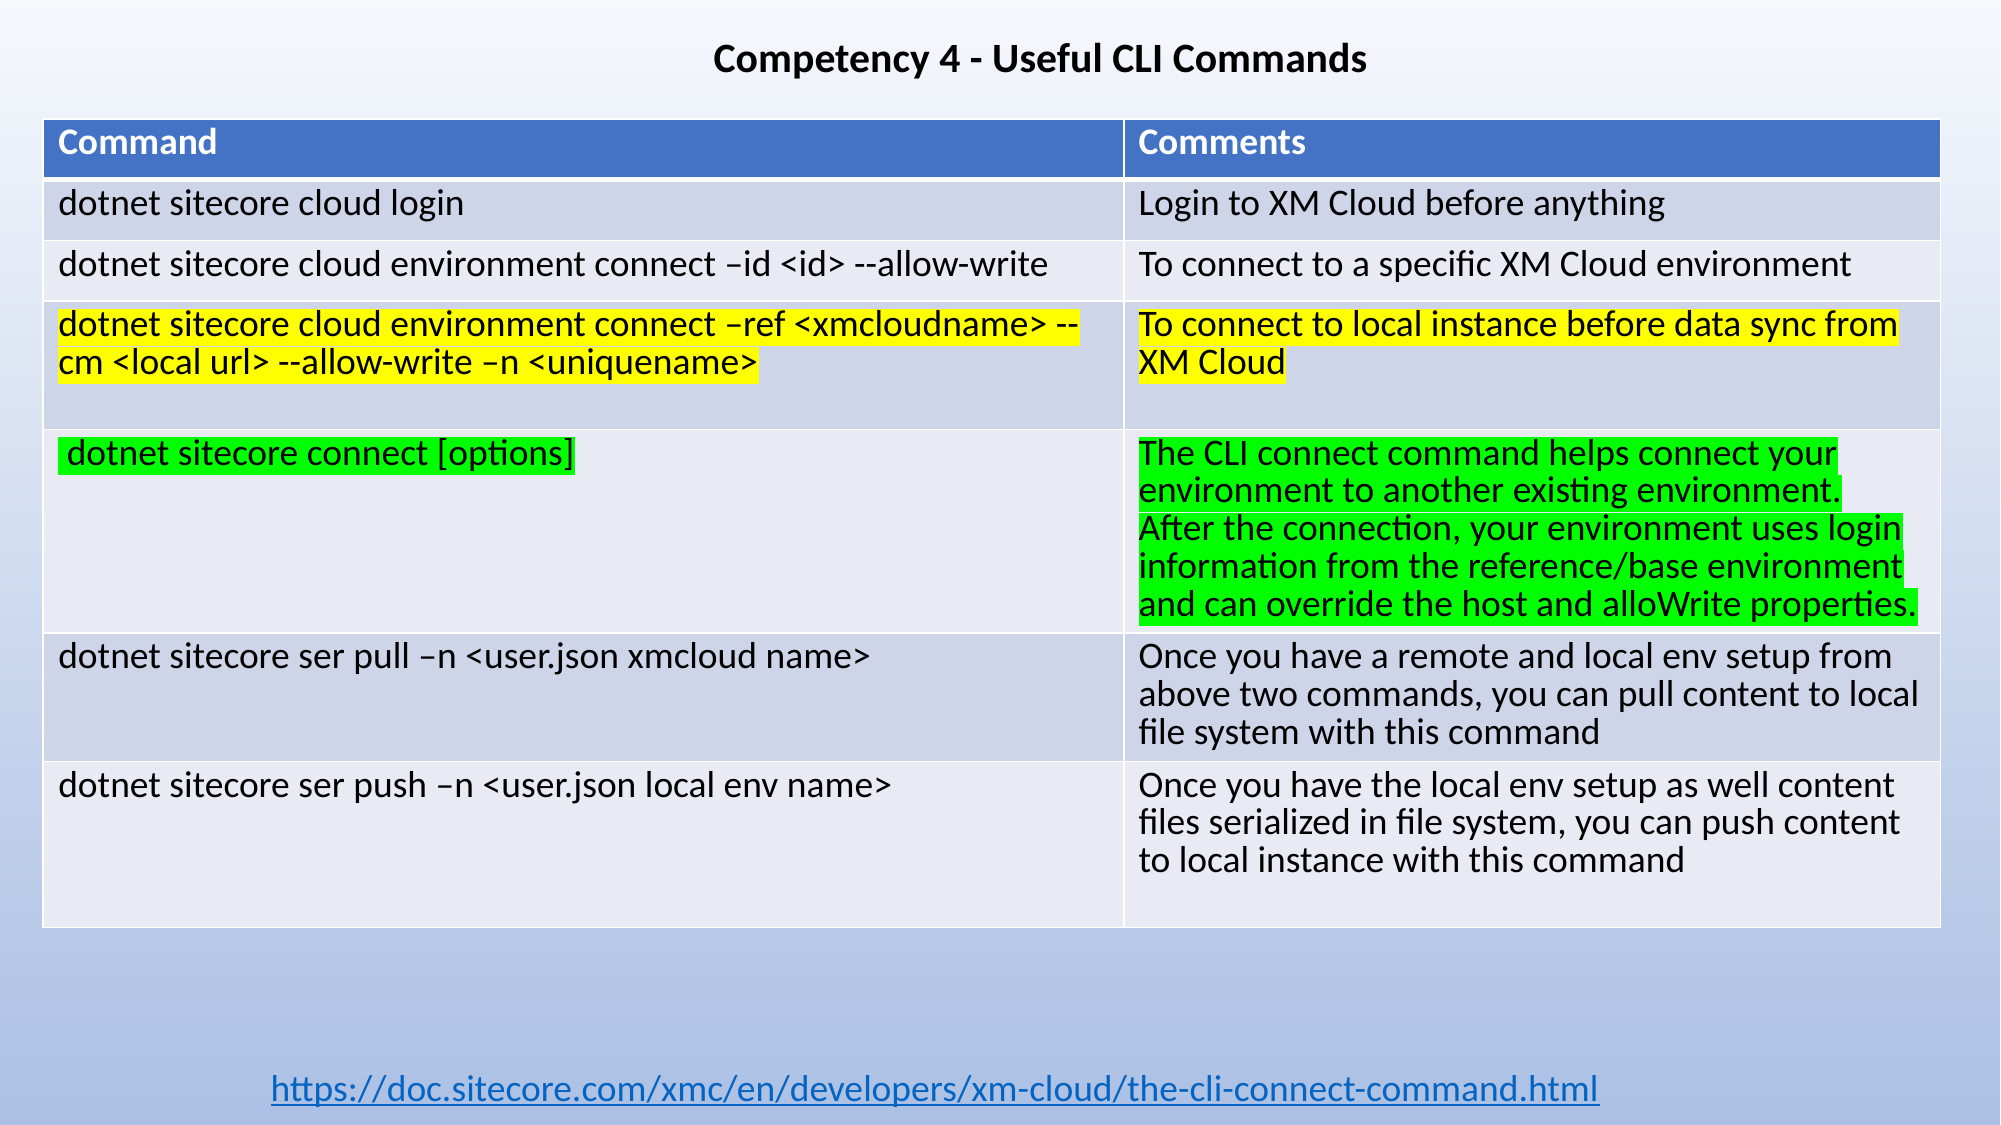

Competency 4 - Useful CLI Commands
| Command | Comments |
| --- | --- |
| dotnet sitecore cloud login | Login to XM Cloud before anything |
| dotnet sitecore cloud environment connect –id <id> --allow-write | To connect to a specific XM Cloud environment |
| dotnet sitecore cloud environment connect –ref <xmcloudname> --cm <local url> --allow-write –n <uniquename> | To connect to local instance before data sync from XM Cloud |
| dotnet sitecore connect [options] | The CLI connect command helps connect your environment to another existing environment. After the connection, your environment uses login information from the reference/base environment and can override the host and alloWrite properties. |
| dotnet sitecore ser pull –n <user.json xmcloud name> | Once you have a remote and local env setup from above two commands, you can pull content to local file system with this command |
| dotnet sitecore ser push –n <user.json local env name> | Once you have the local env setup as well content files serialized in file system, you can push content to local instance with this command |
https://doc.sitecore.com/xmc/en/developers/xm-cloud/the-cli-connect-command.html